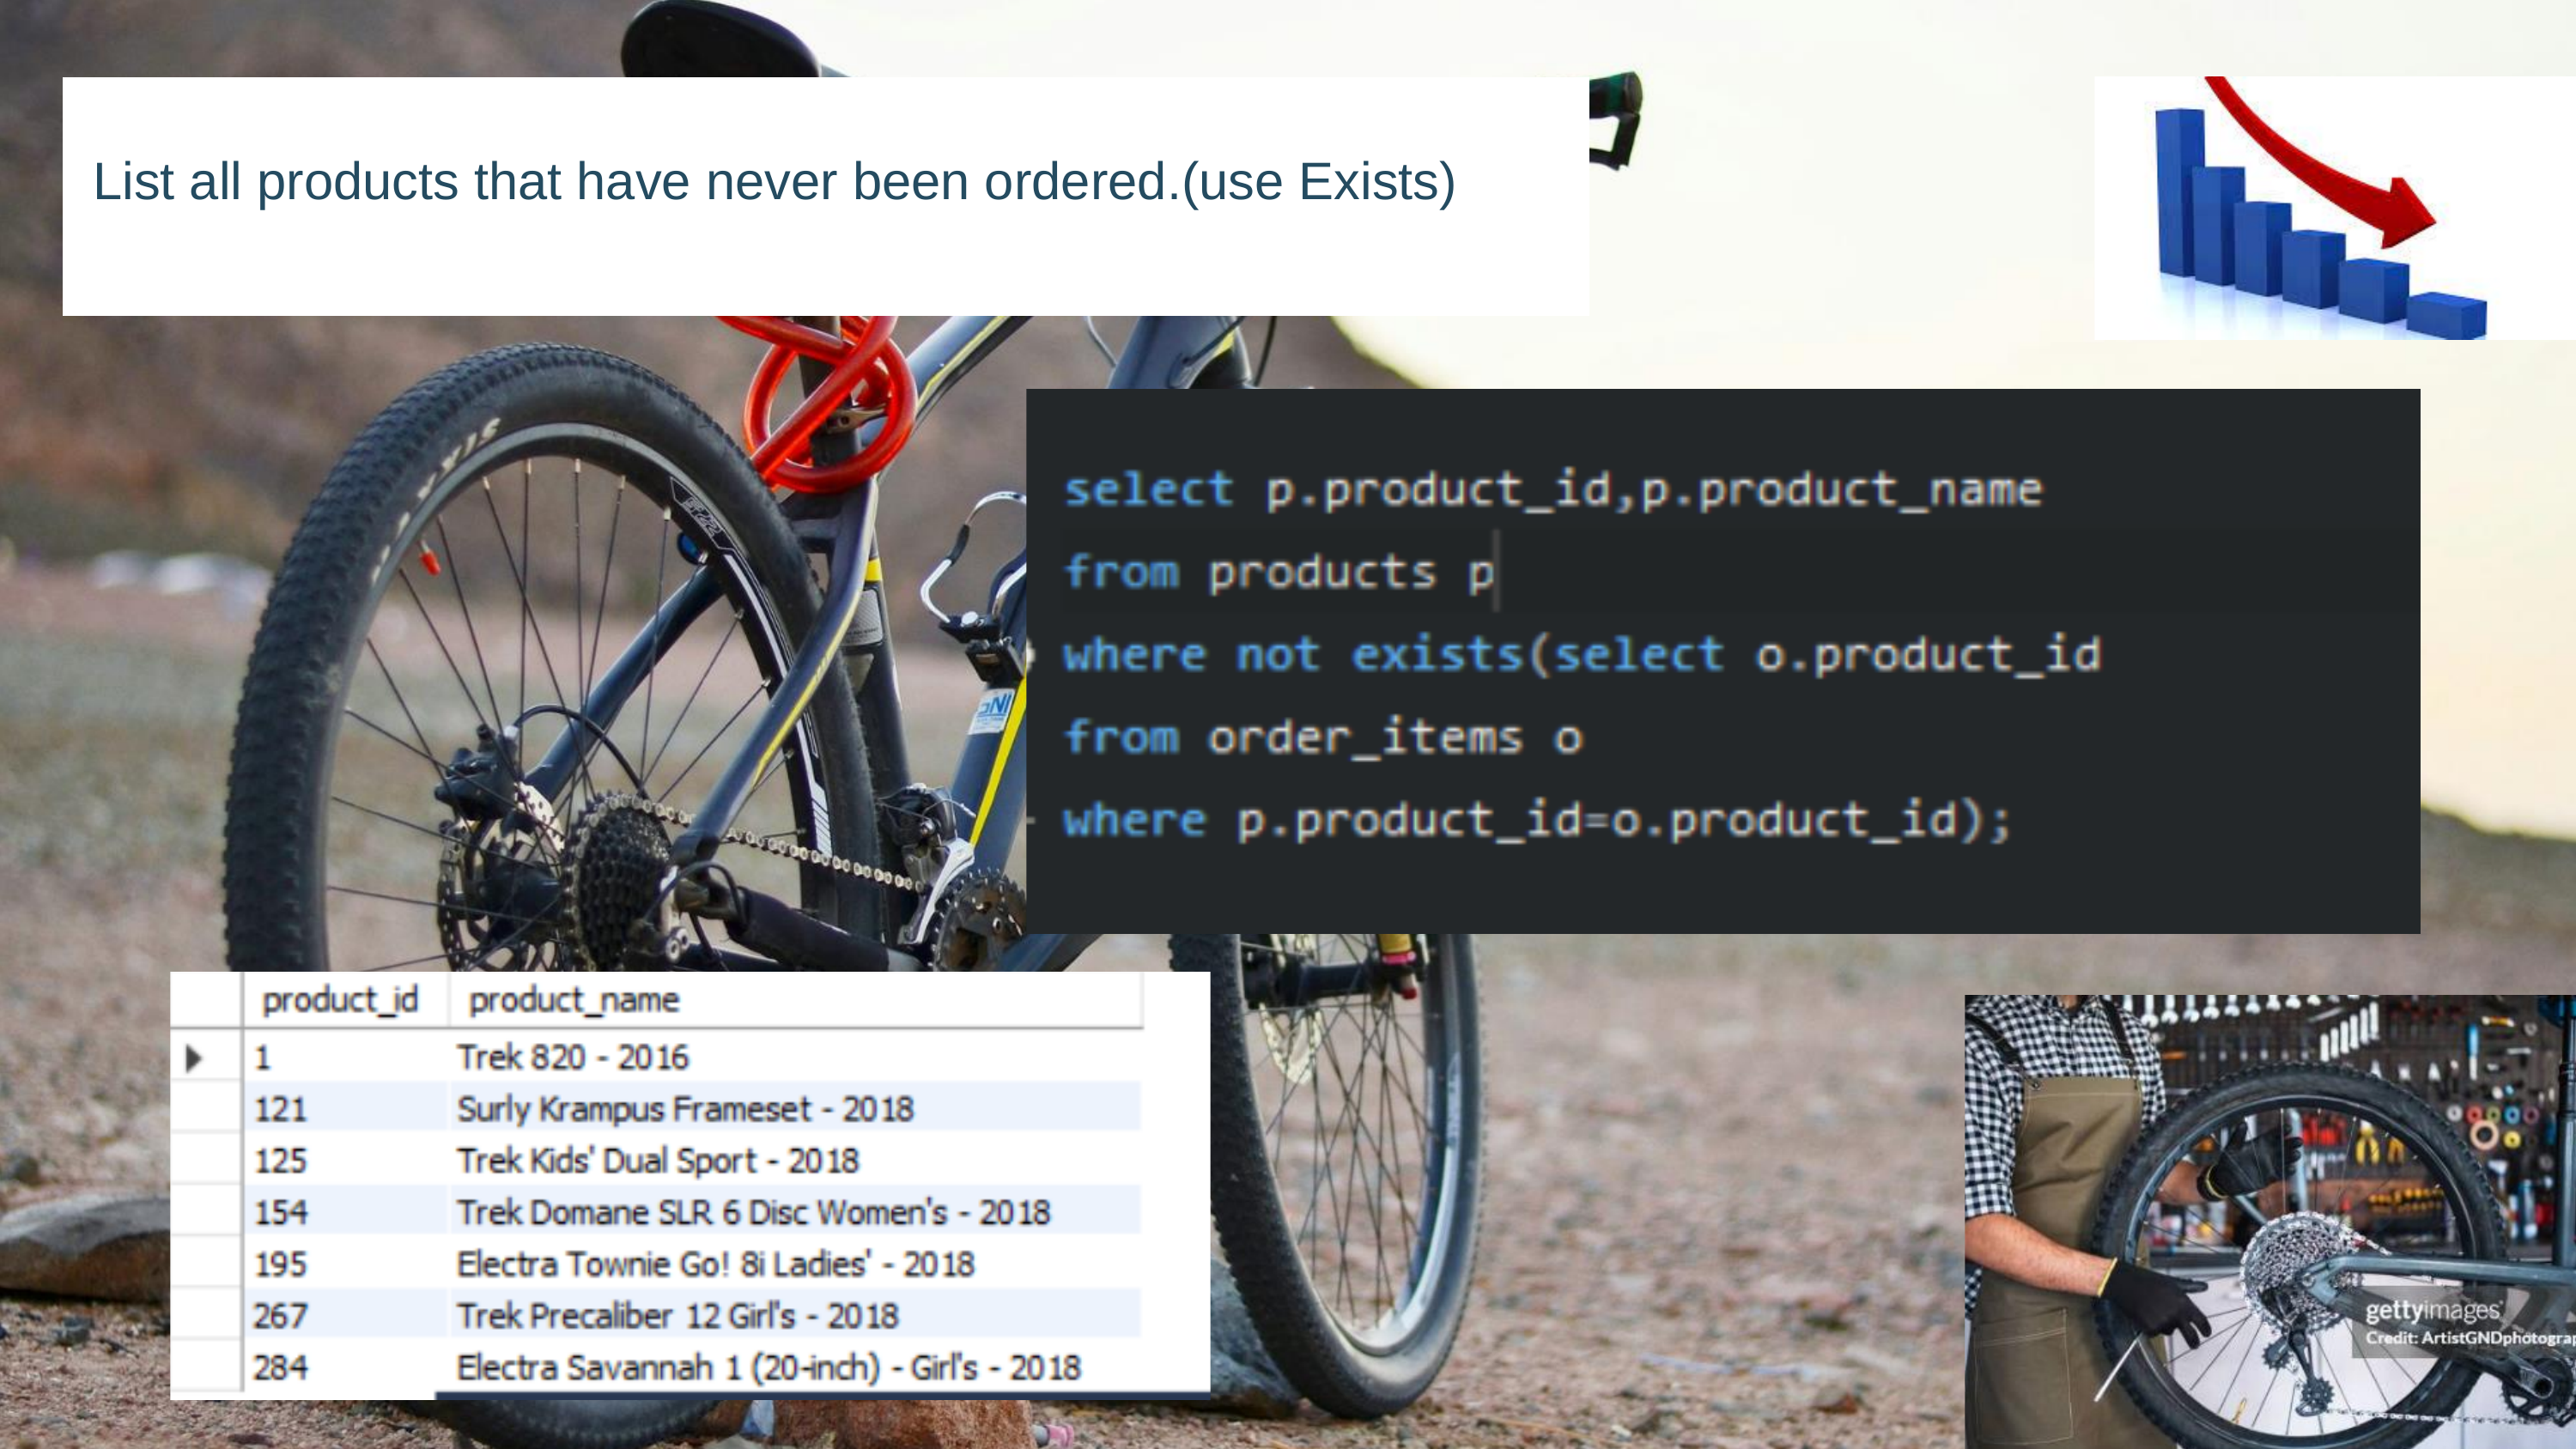

List all products that have never been ordered.(use Exists)